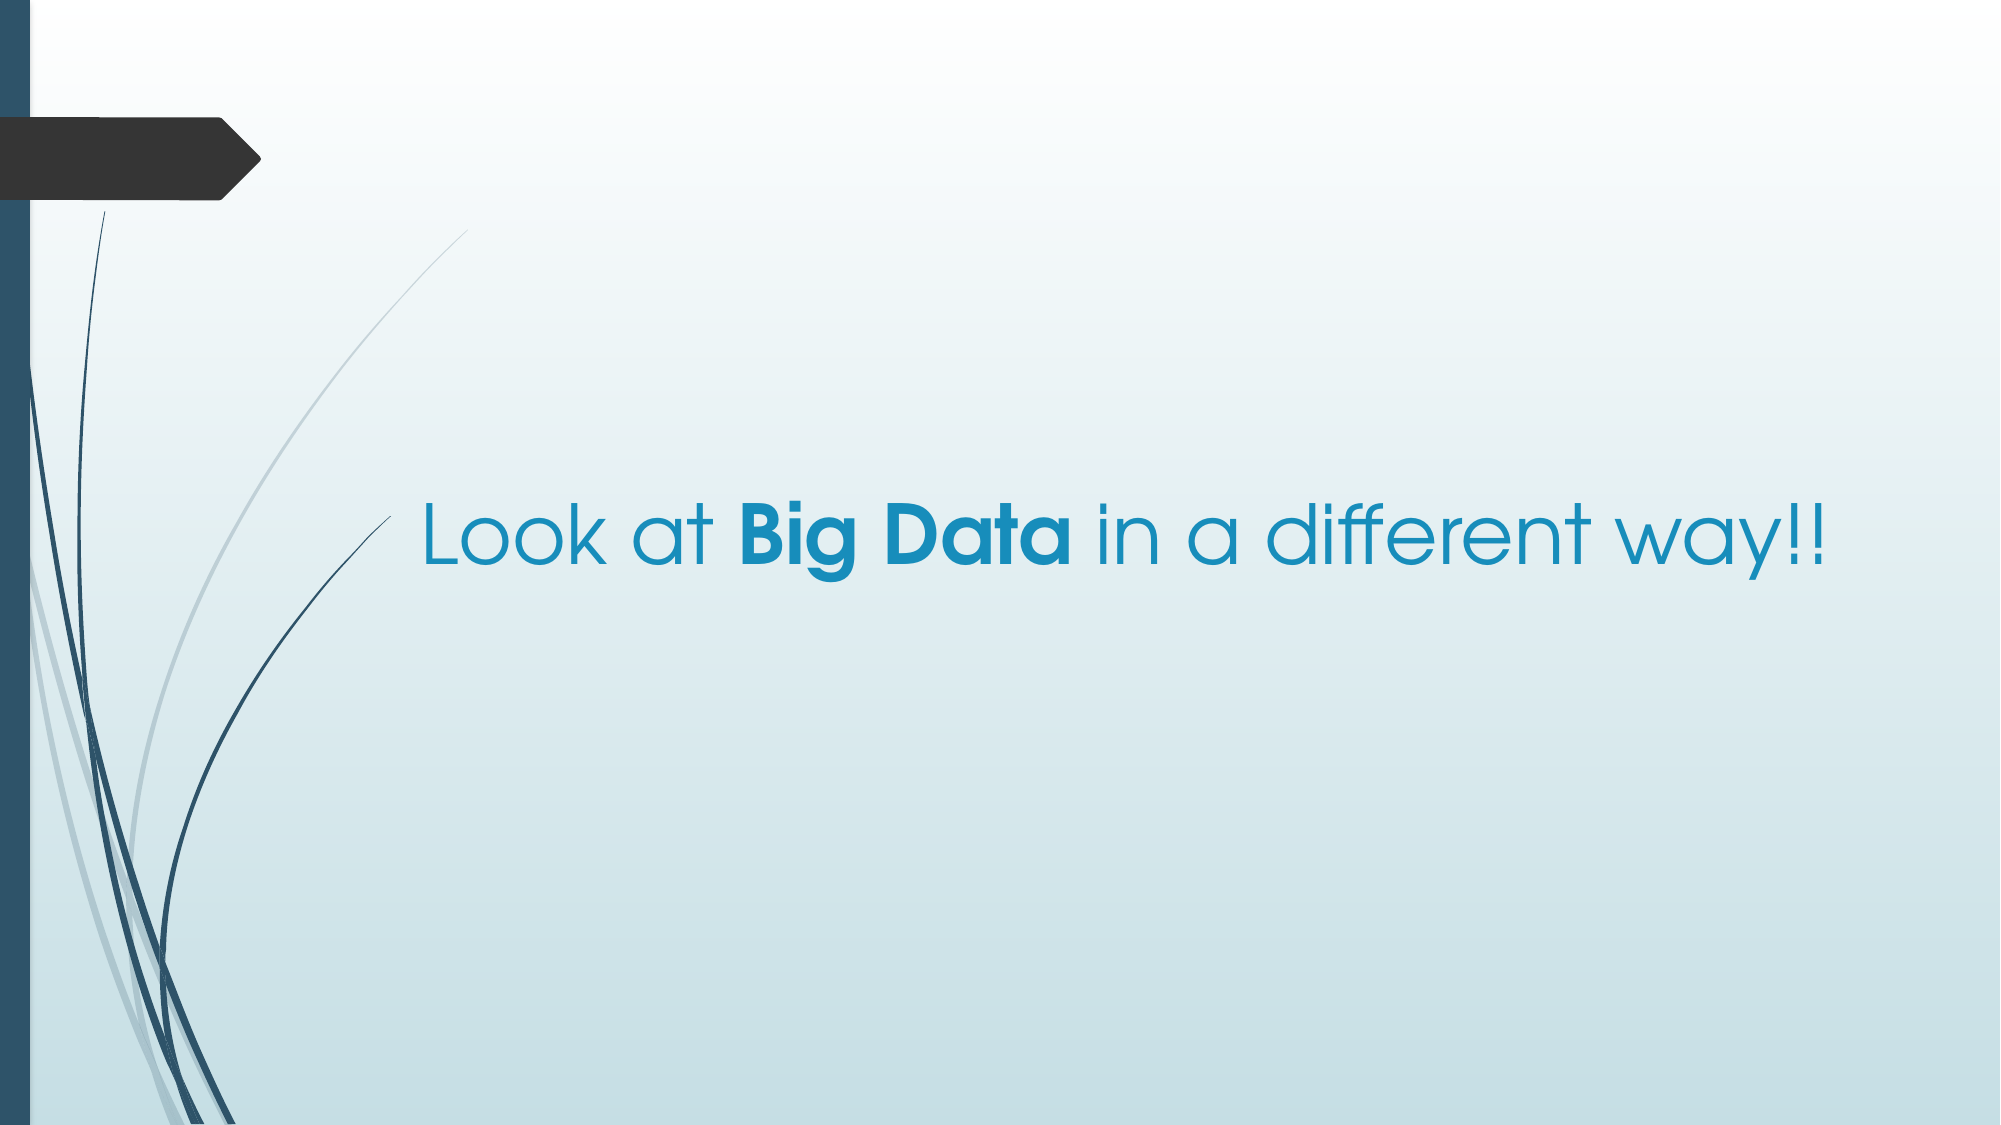

# Look at Big Data in a different way!!